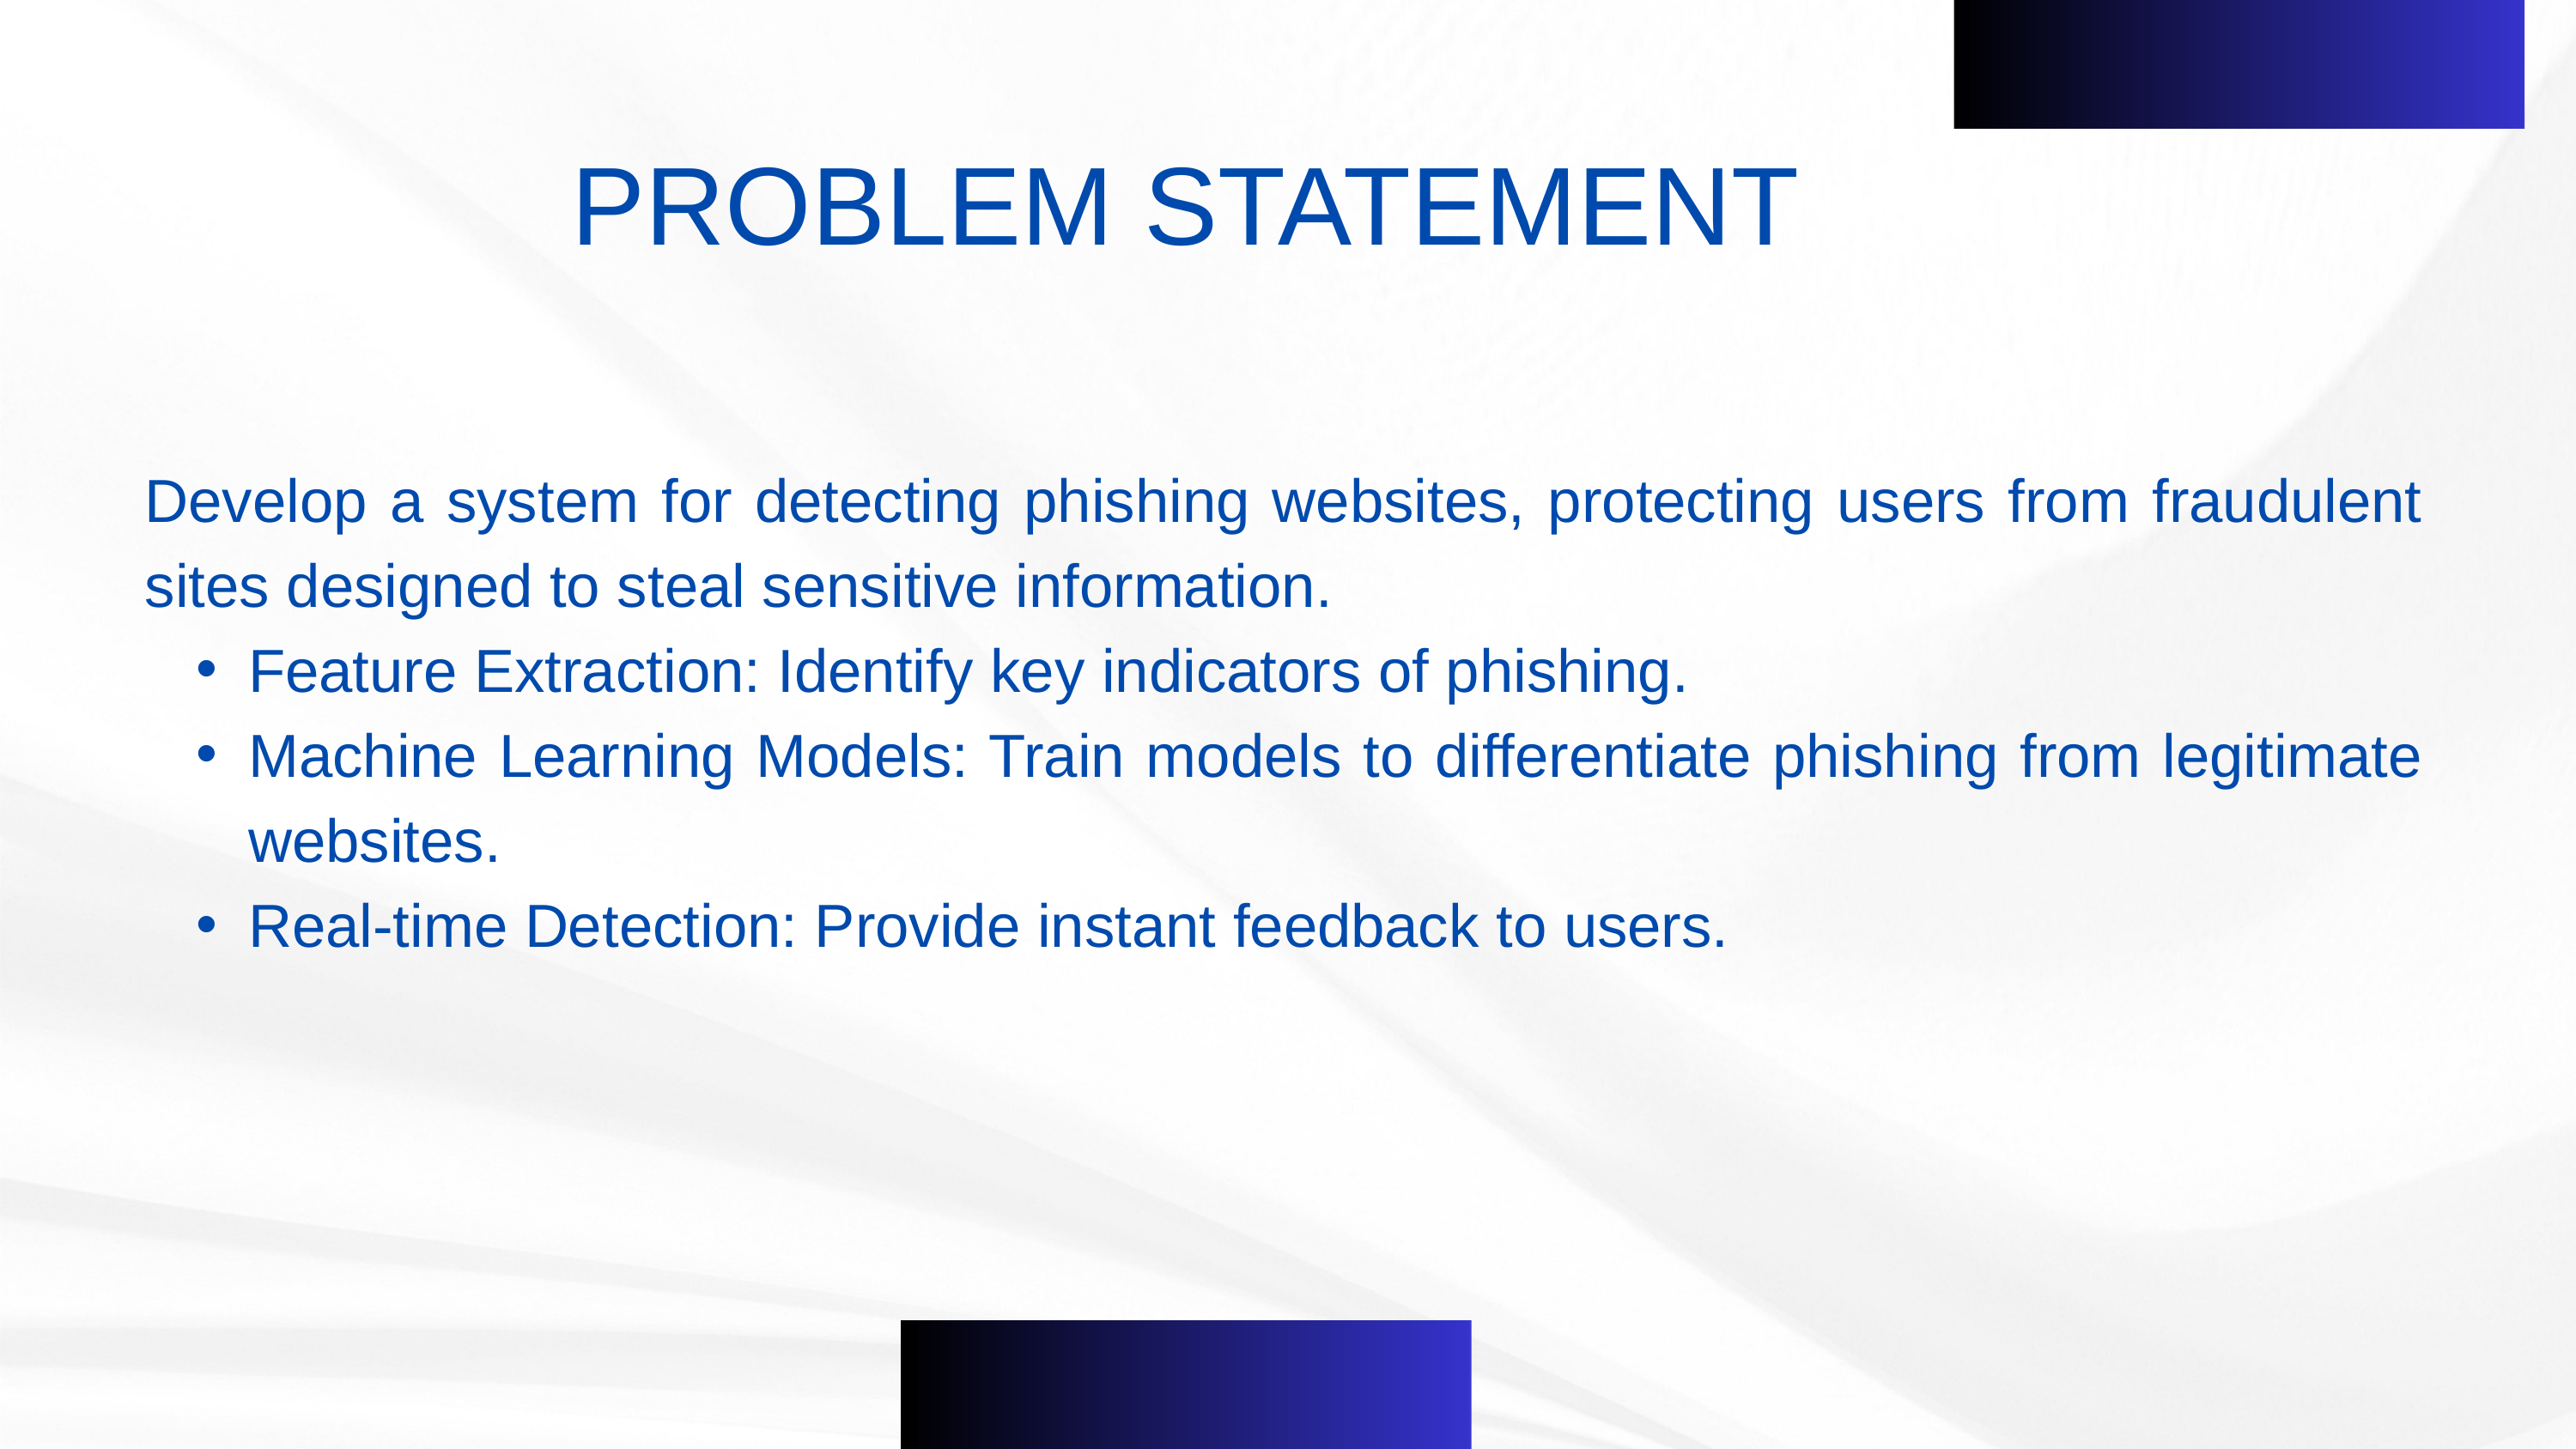

PROBLEM STATEMENT
Develop a system for detecting phishing websites, protecting users from fraudulent sites designed to steal sensitive information.
Feature Extraction: Identify key indicators of phishing.
Machine Learning Models: Train models to differentiate phishing from legitimate websites.
Real-time Detection: Provide instant feedback to users.